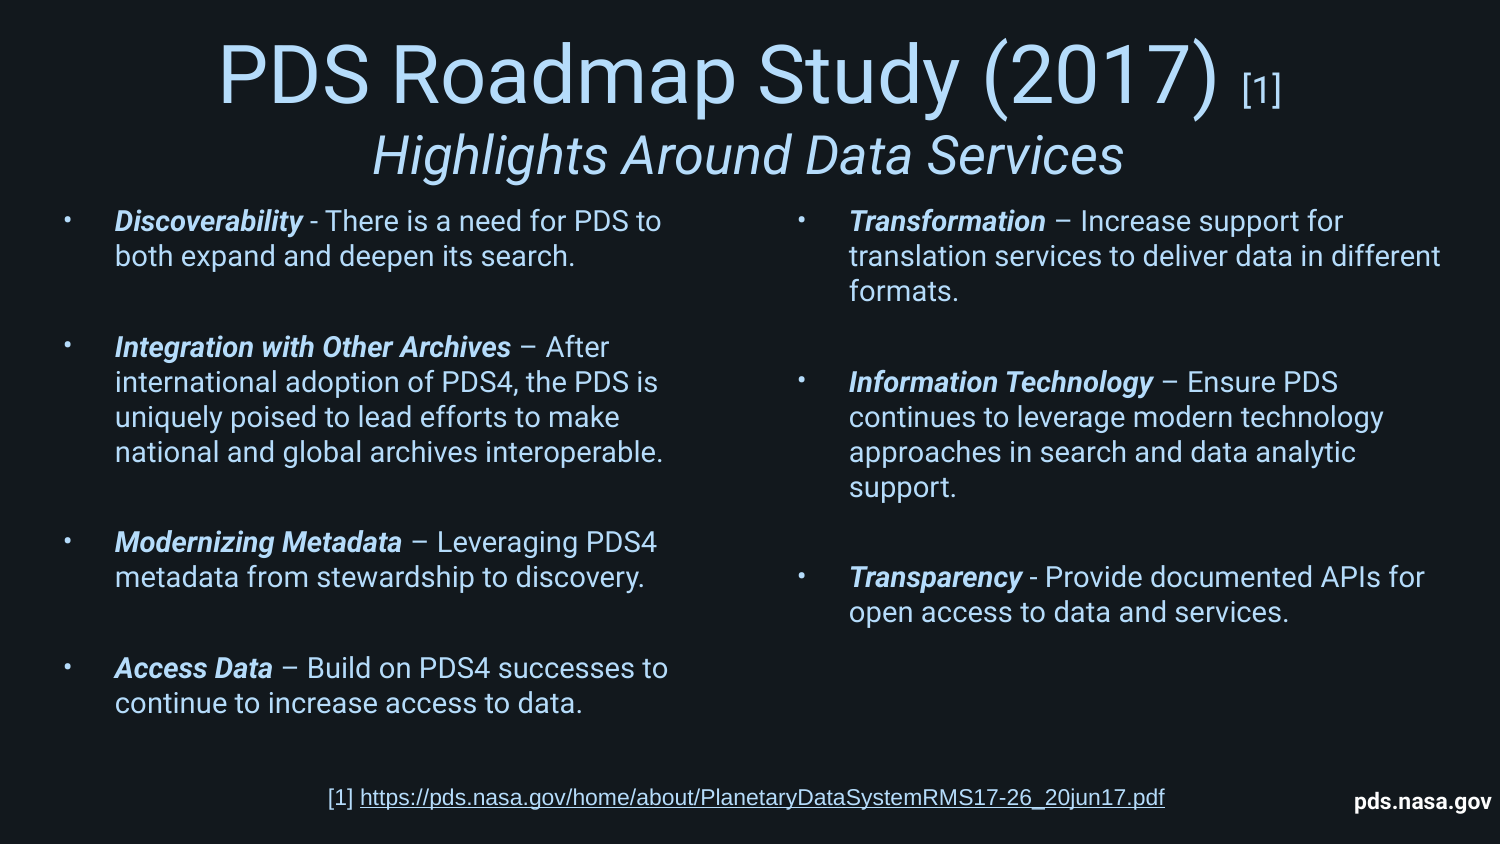

# PDS Roadmap Study (2017) [1]
Highlights Around Data Services
Discoverability - There is a need for PDS to both expand and deepen its search.

Integration with Other Archives – After international adoption of PDS4, the PDS is uniquely poised to lead efforts to make national and global archives interoperable.

Modernizing Metadata – Leveraging PDS4 metadata from stewardship to discovery.

Access Data – Build on PDS4 successes to continue to increase access to data.
Transformation – Increase support for translation services to deliver data in different formats.

Information Technology – Ensure PDS continues to leverage modern technology approaches in search and data analytic support.

Transparency - Provide documented APIs for open access to data and services.
[1] https://pds.nasa.gov/home/about/PlanetaryDataSystemRMS17-26_20jun17.pdf
42